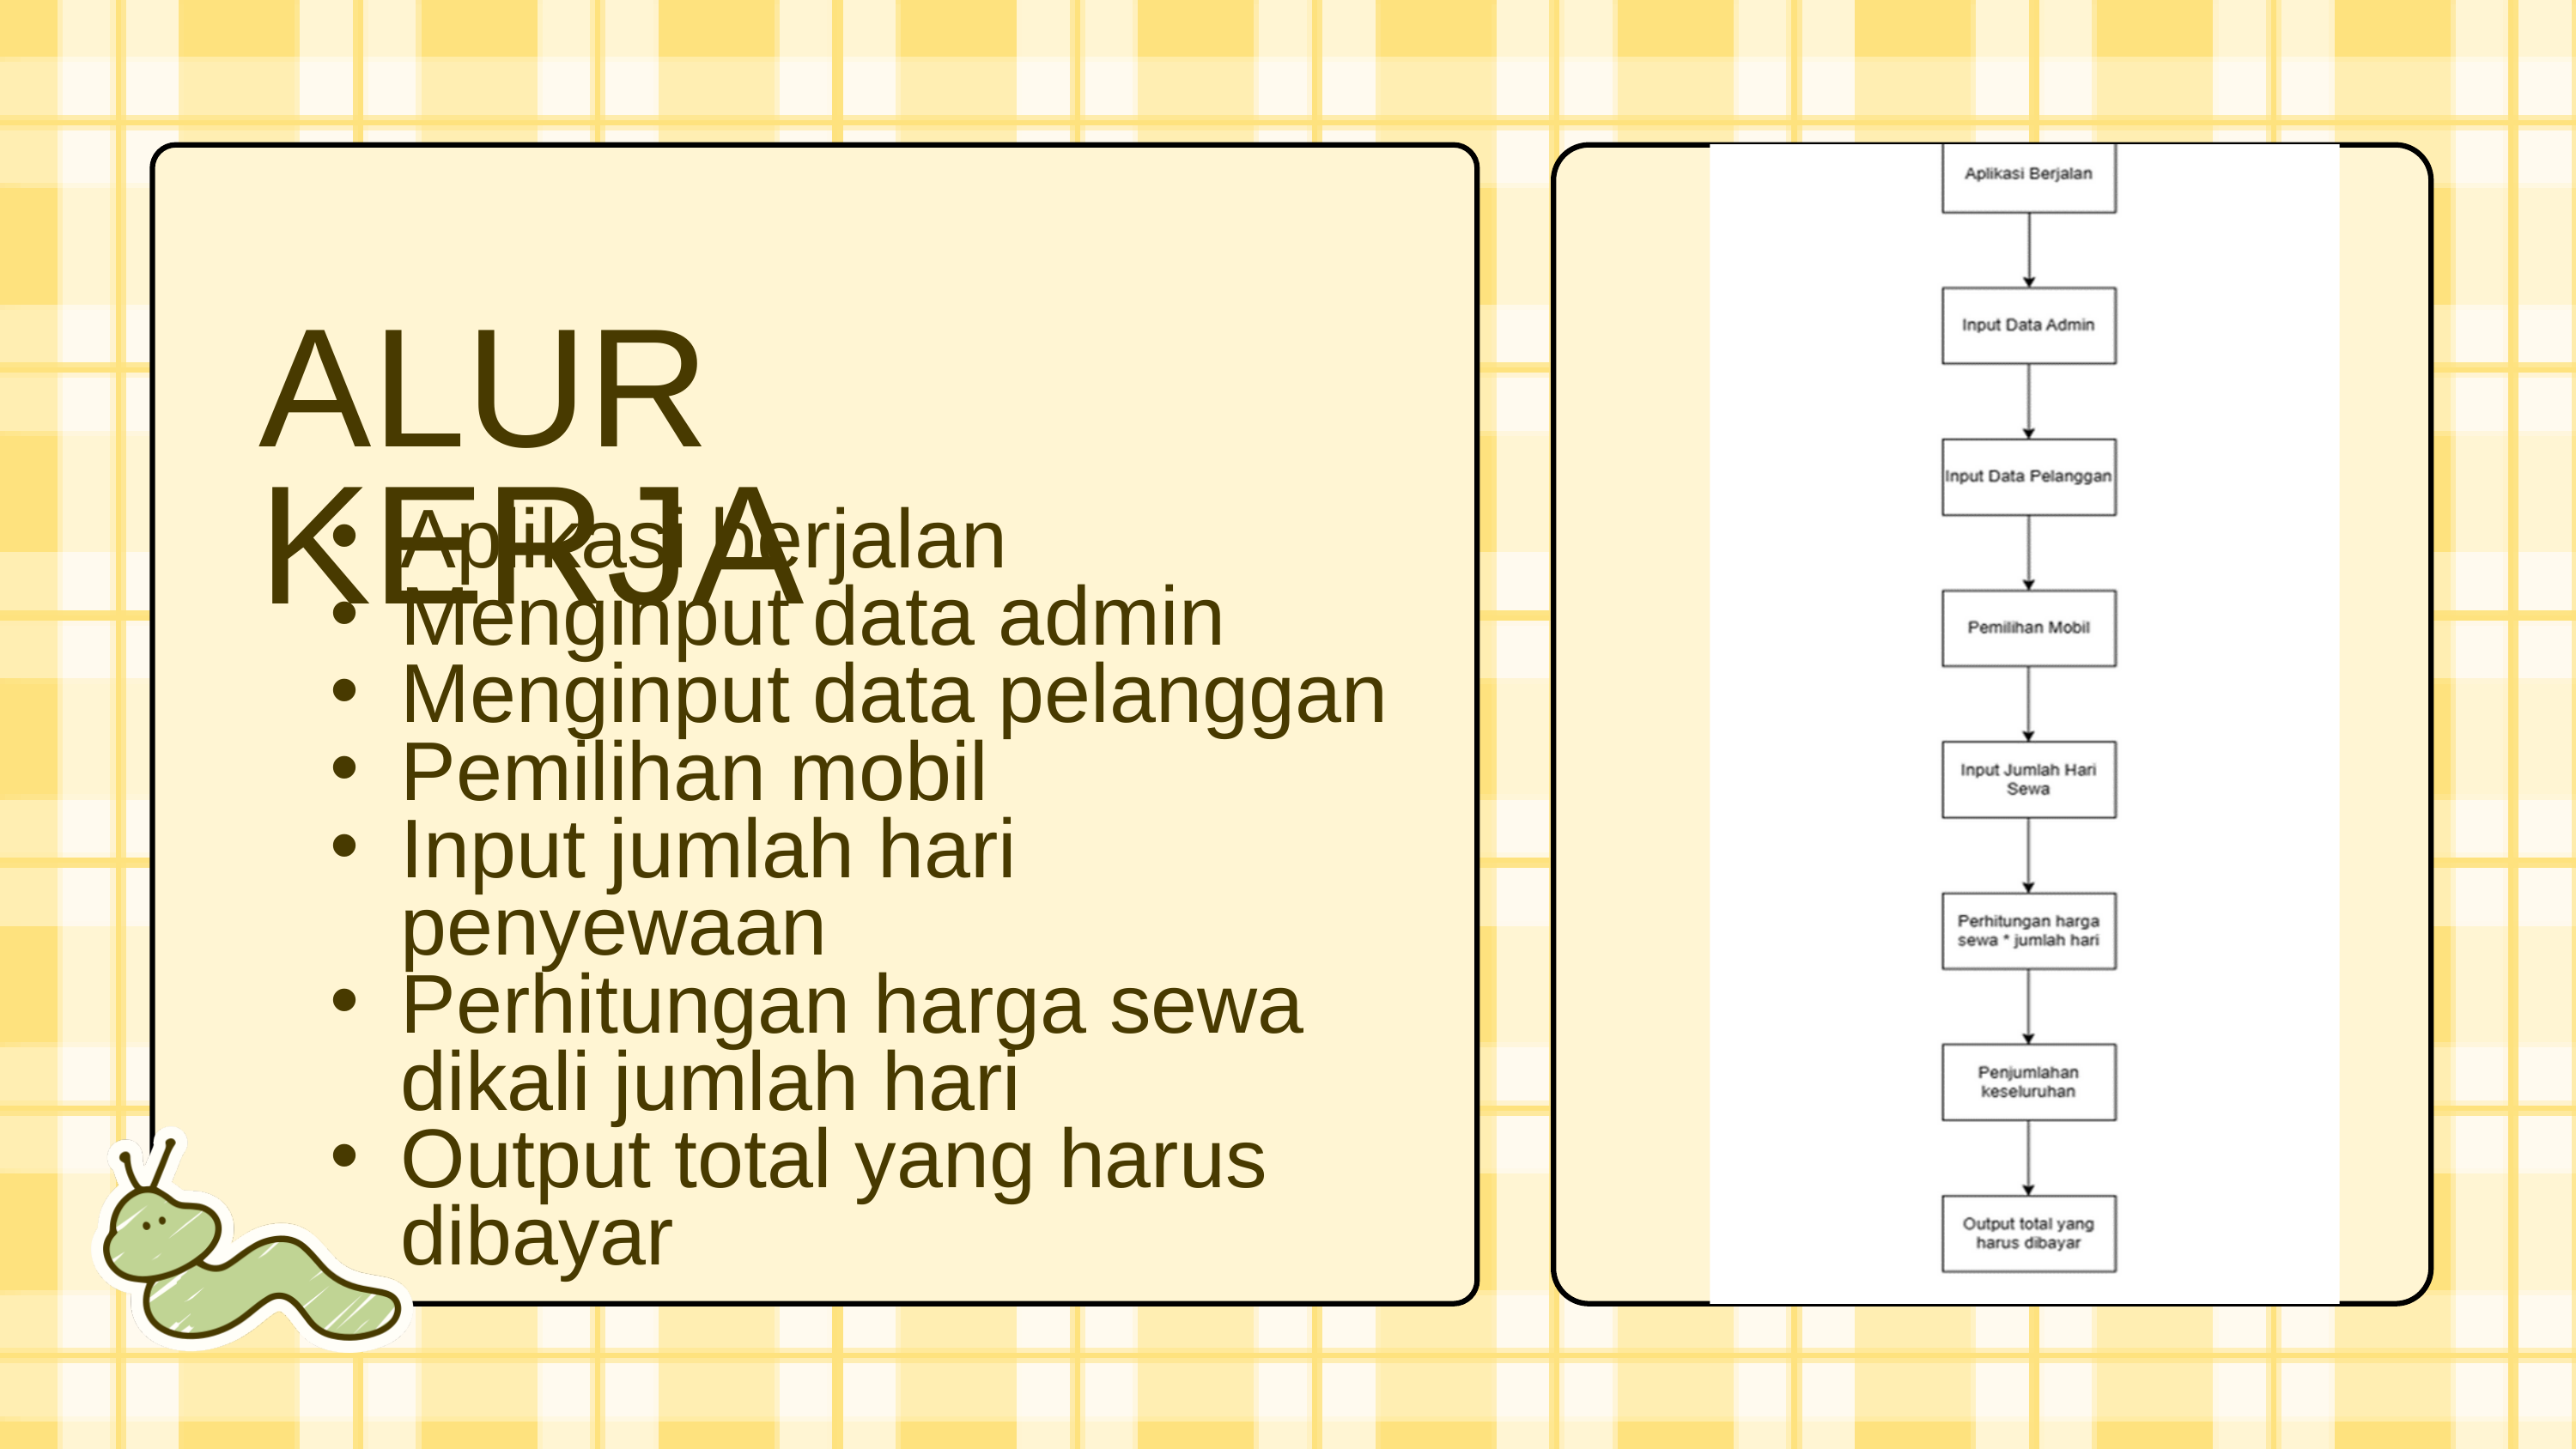

ALUR KERJA
Aplikasi berjalan
Menginput data admin
Menginput data pelanggan
Pemilihan mobil
Input jumlah hari penyewaan
Perhitungan harga sewa dikali jumlah hari
Output total yang harus dibayar